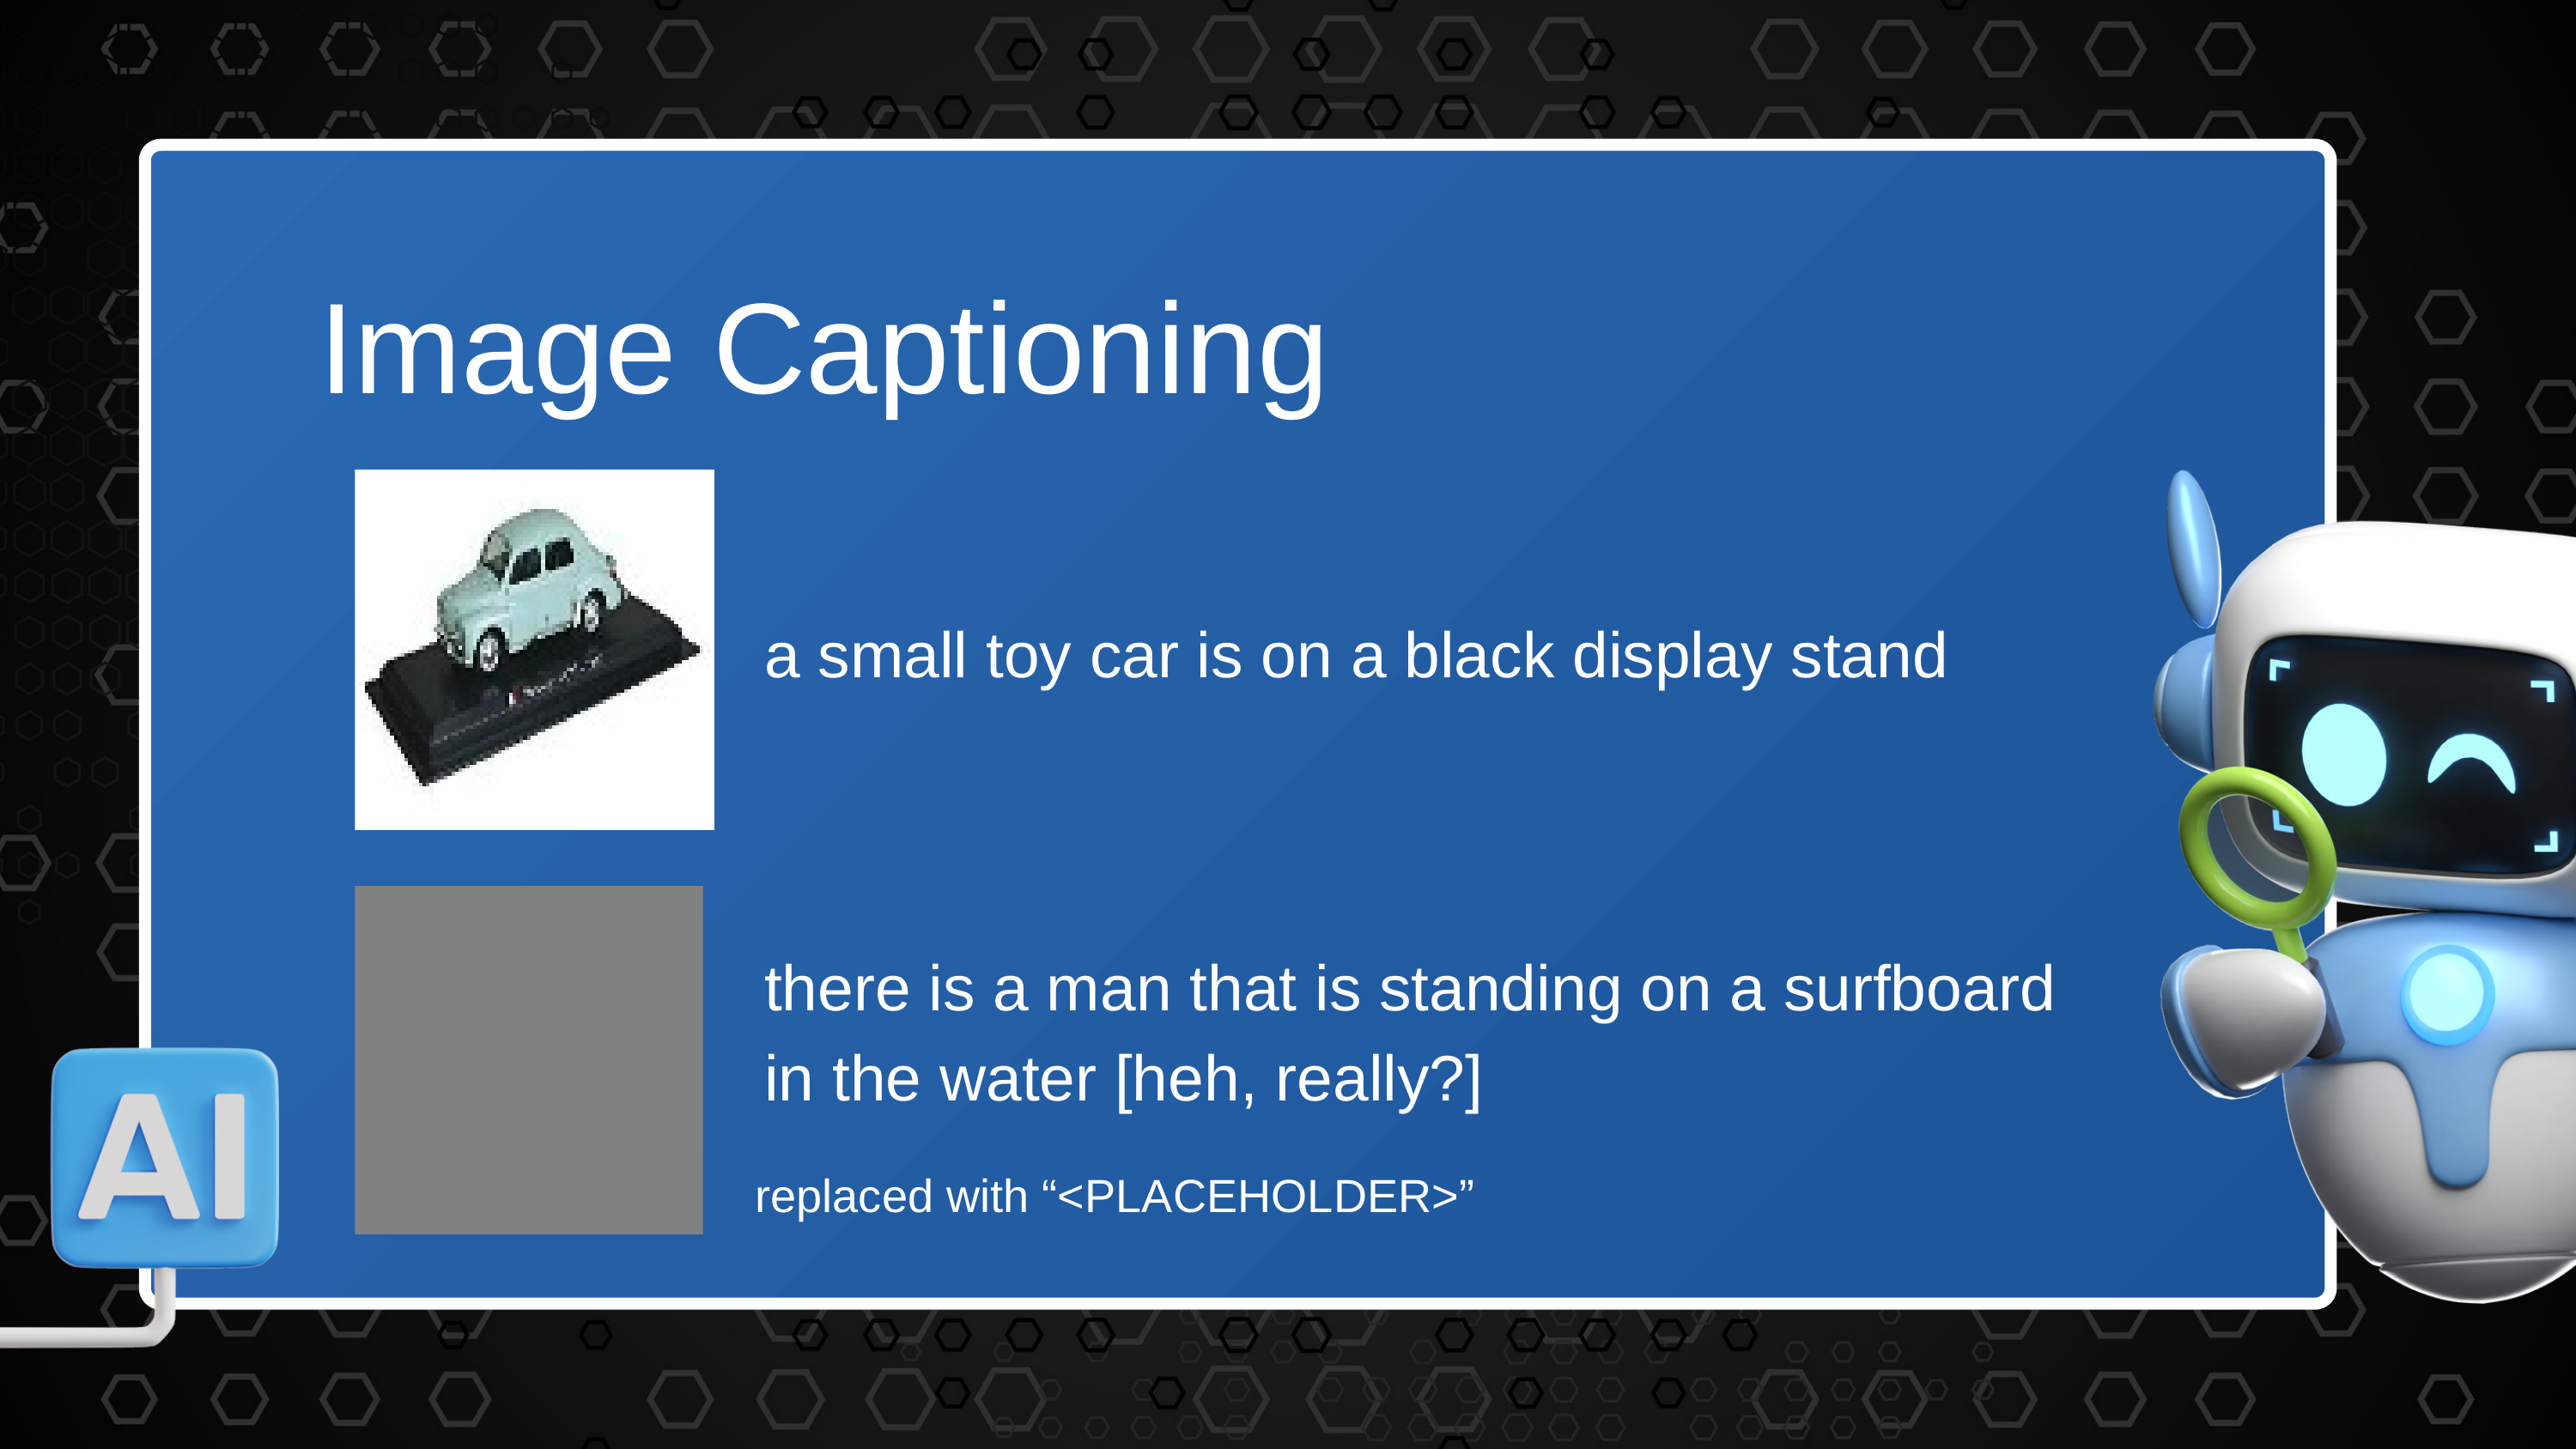

Image Captioning

a small toy car is on a black display stand

there is a man that is standing on a surfboard in the water [heh, really?]

replaced with “<PLACEHOLDER>”